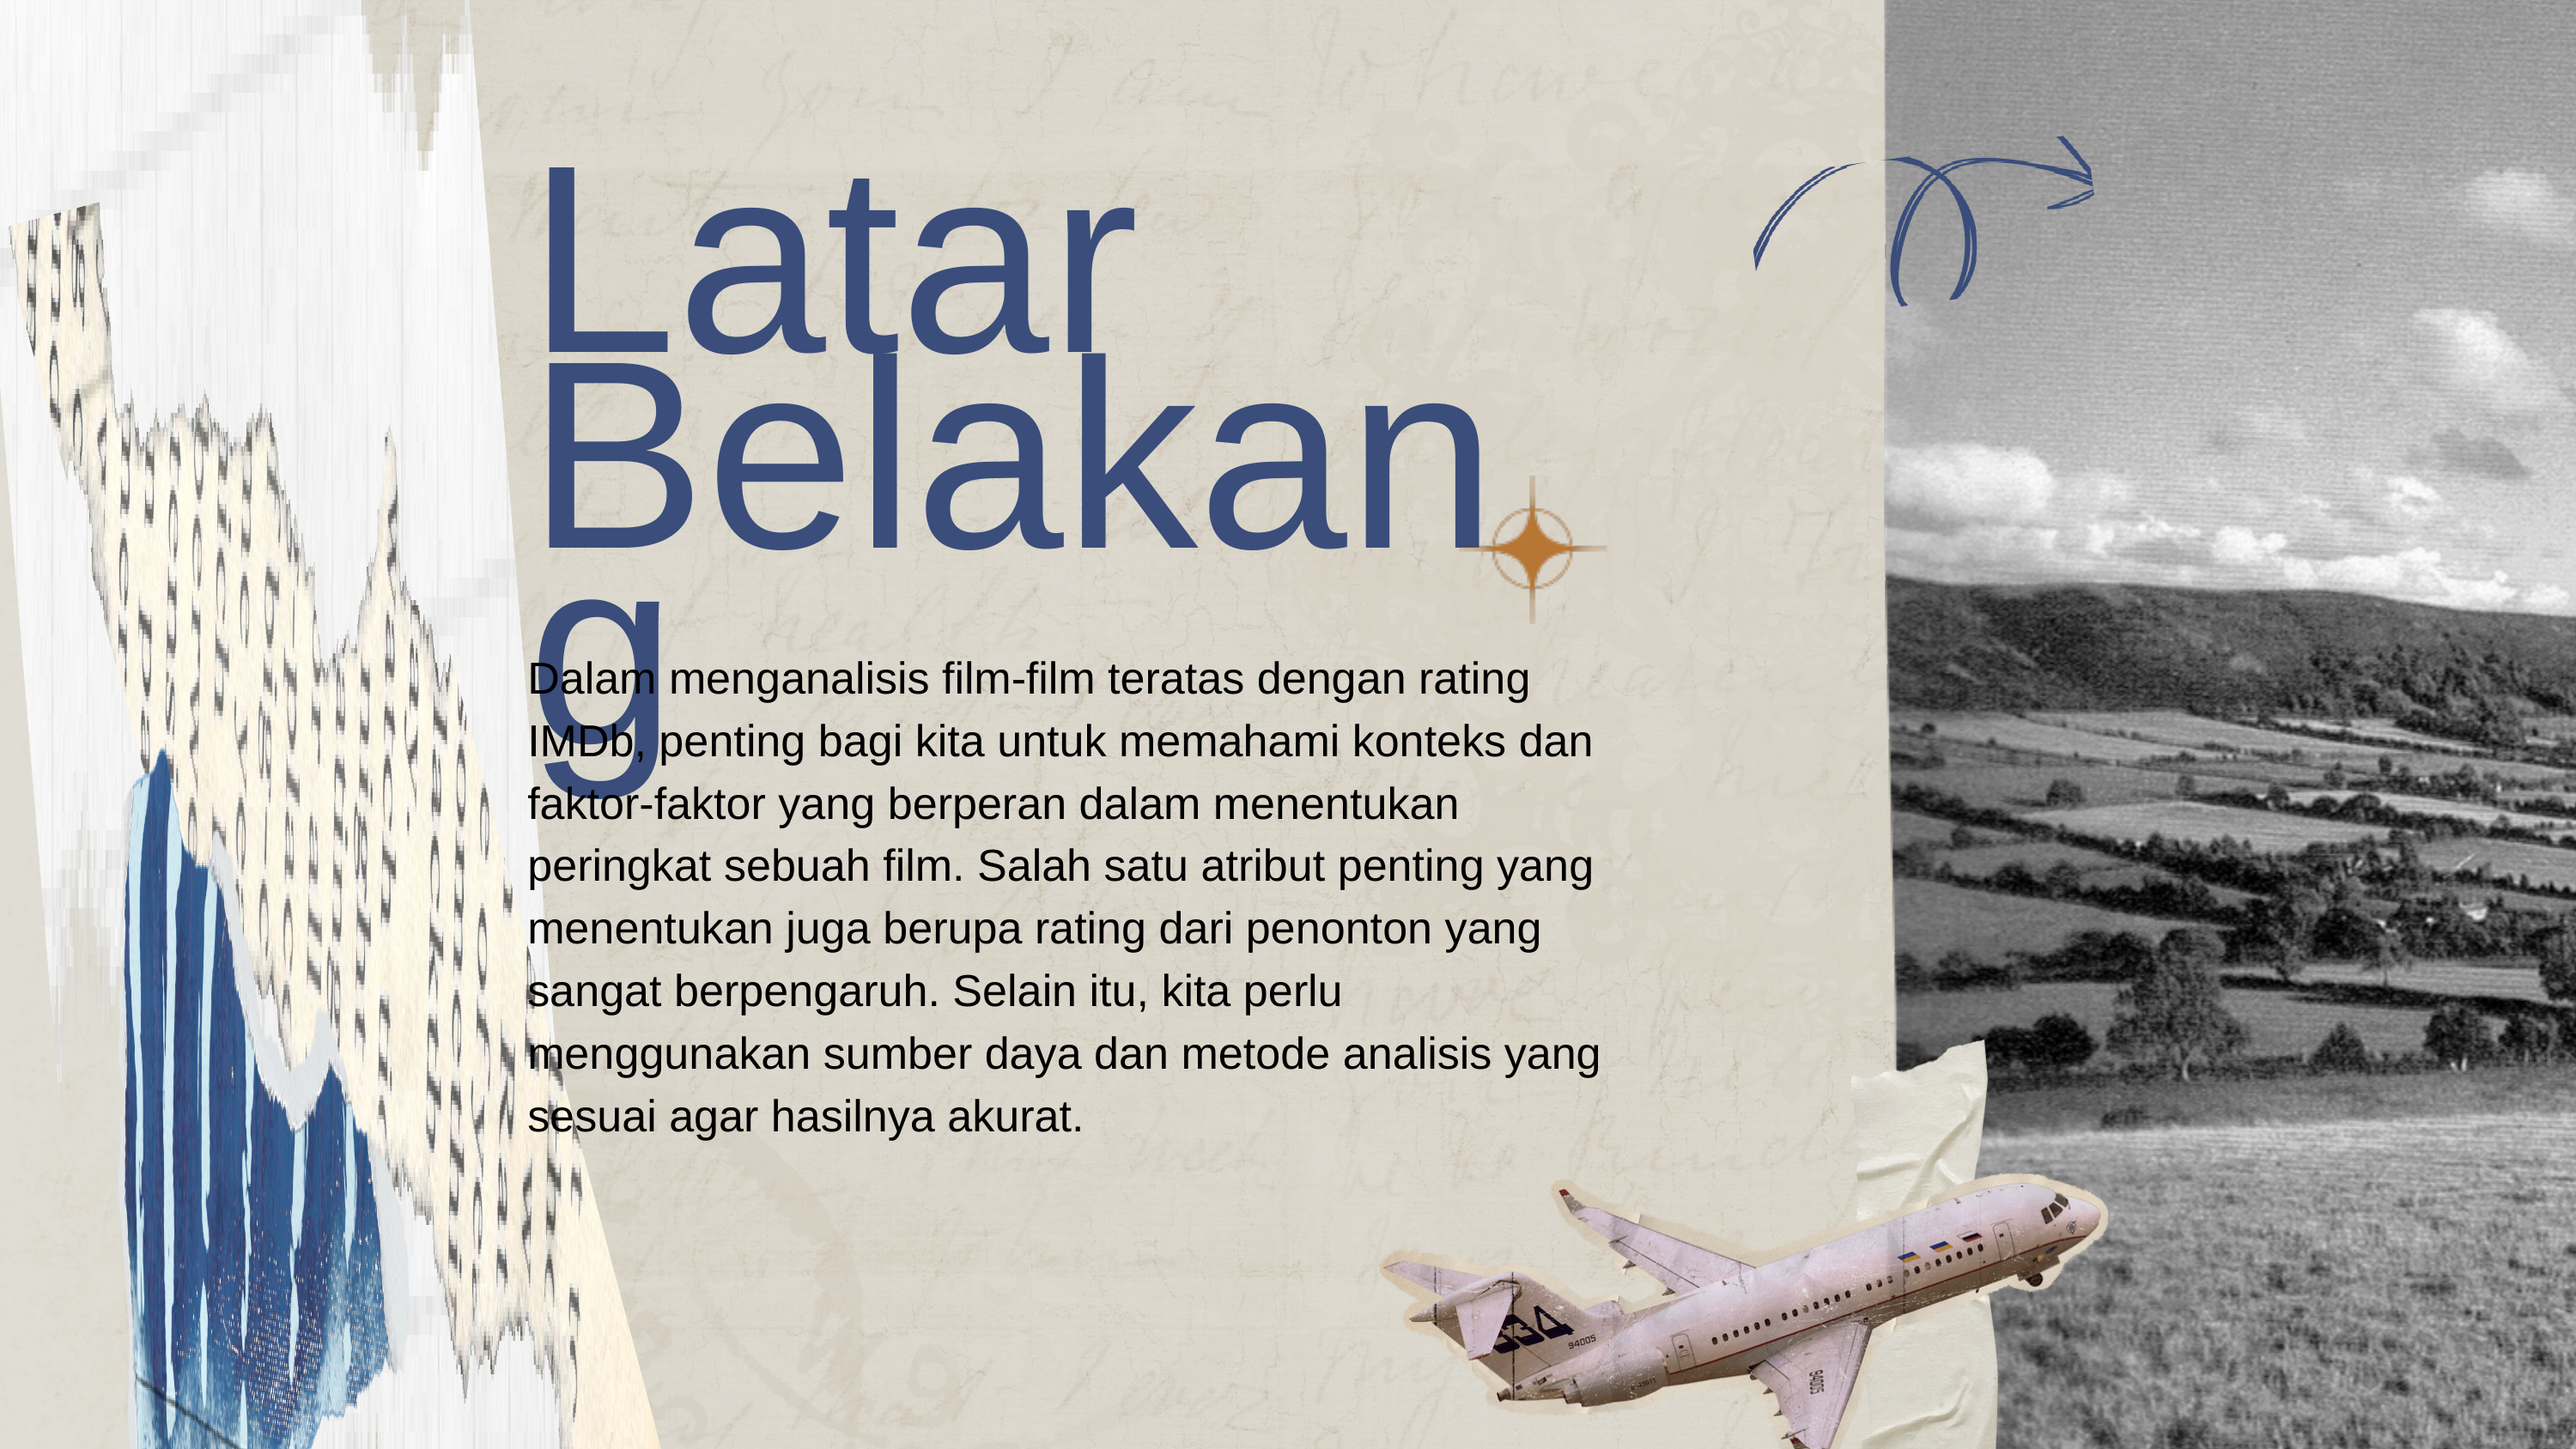

Latar Belakang

Dalam menganalisis film-film teratas dengan rating IMDb, penting bagi kita untuk memahami konteks dan faktor-faktor yang berperan dalam menentukan peringkat sebuah film. Salah satu atribut penting yang menentukan juga berupa rating dari penonton yang sangat berpengaruh. Selain itu, kita perlu menggunakan sumber daya dan metode analisis yang sesuai agar hasilnya akurat.